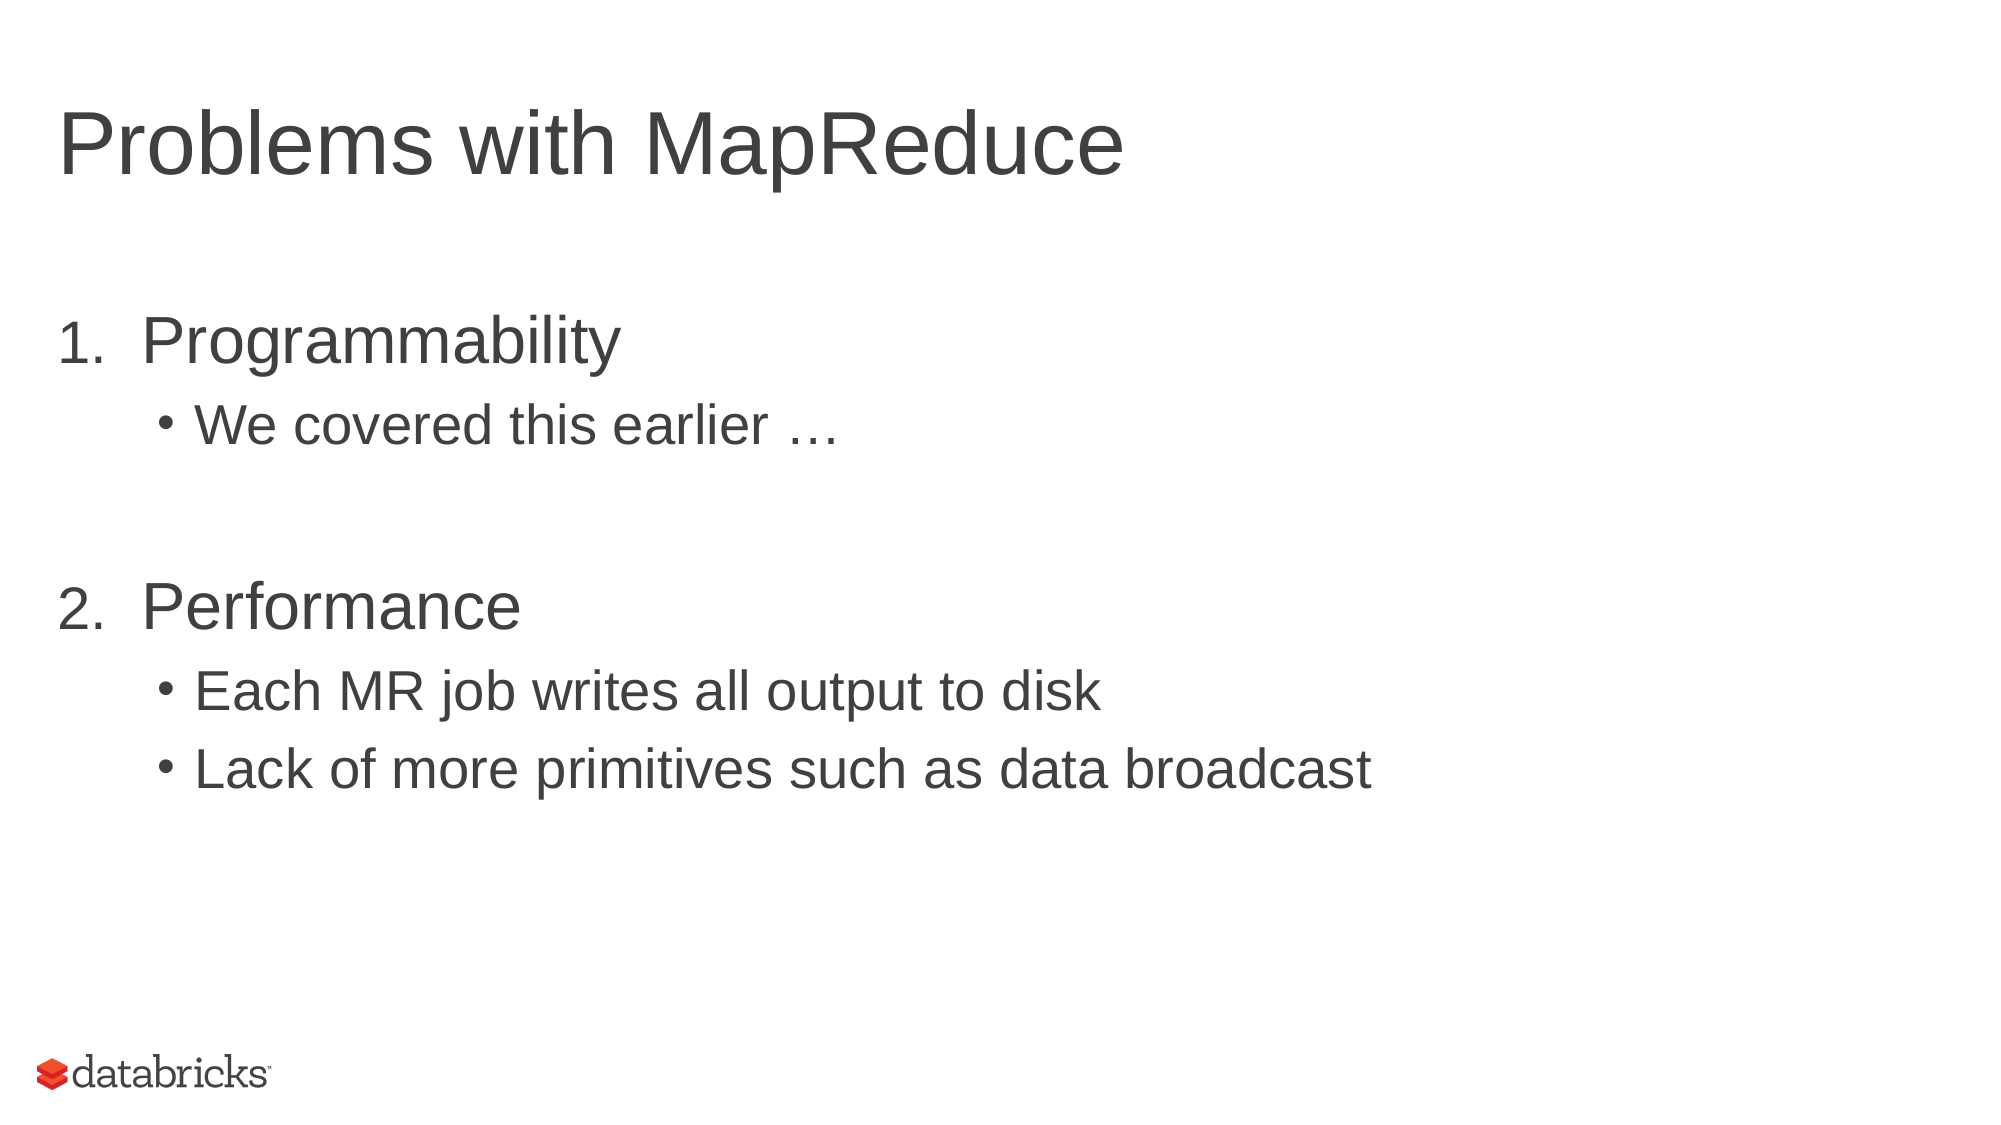

# Problems with MapReduce
Programmability
We covered this earlier …

Performance
Each MR job writes all output to disk
Lack of more primitives such as data broadcast